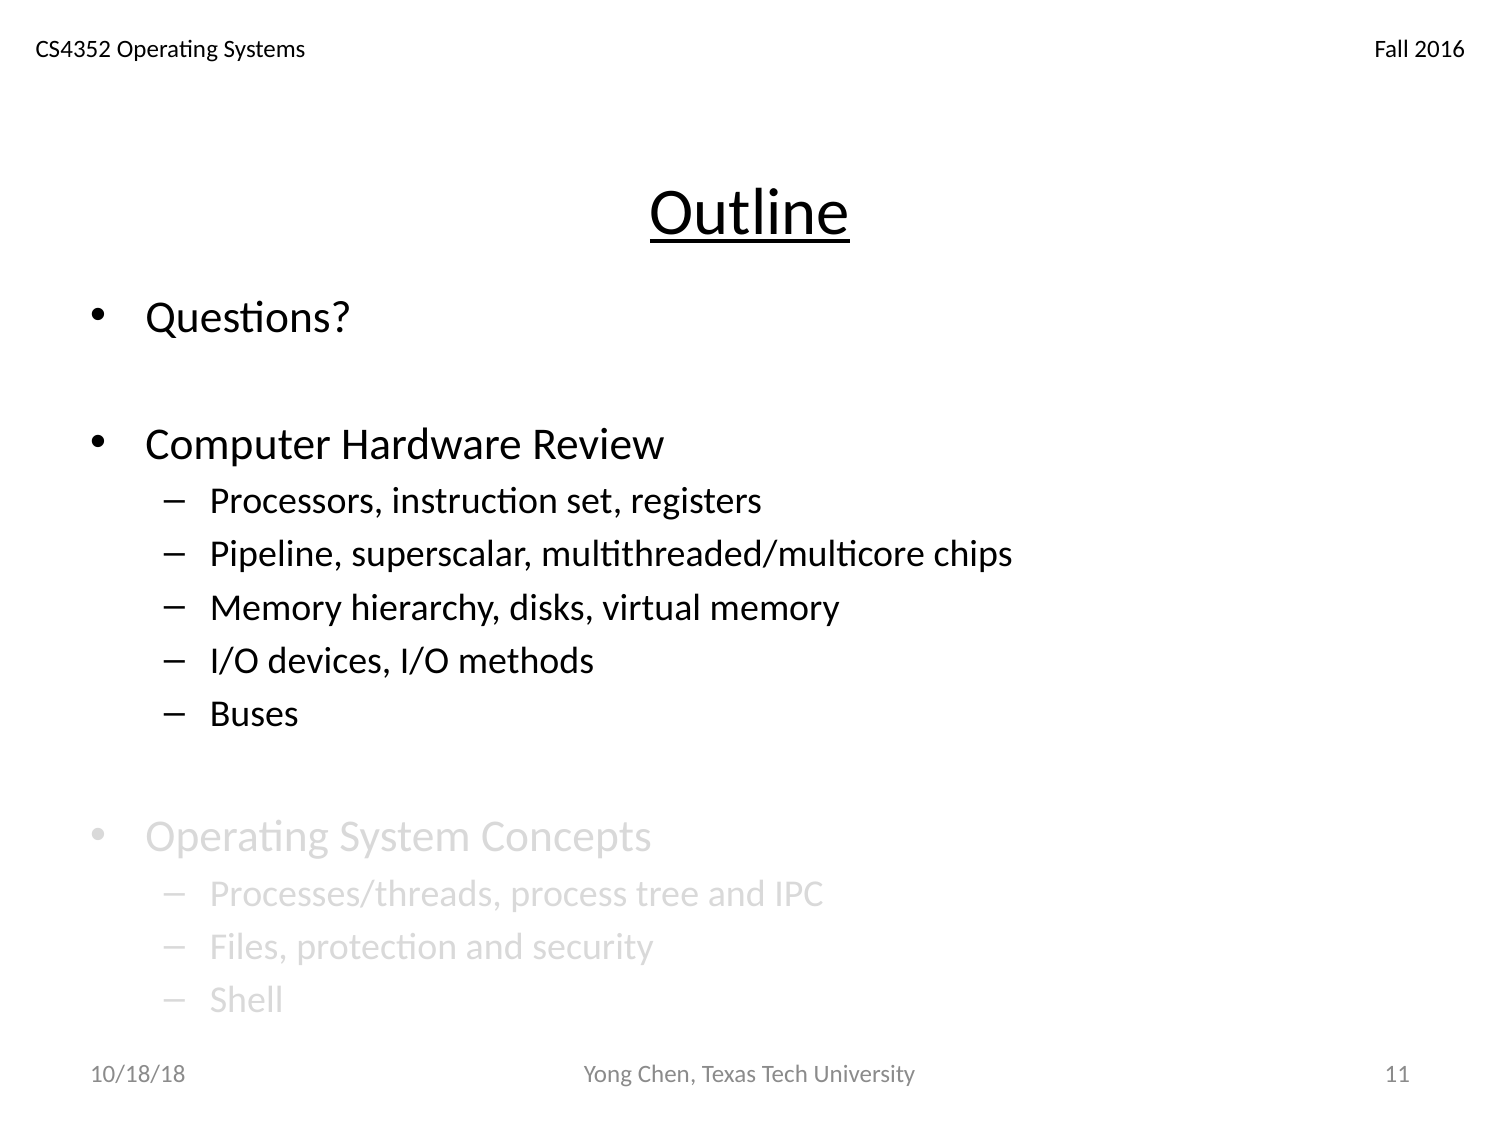

# Outline
Questions?

Computer Hardware Review
Processors, instruction set, registers
Pipeline, superscalar, multithreaded/multicore chips
Memory hierarchy, disks, virtual memory
I/O devices, I/O methods
Buses

Operating System Concepts
Processes/threads, process tree and IPC
Files, protection and security
Shell
10/18/18
Yong Chen, Texas Tech University
11